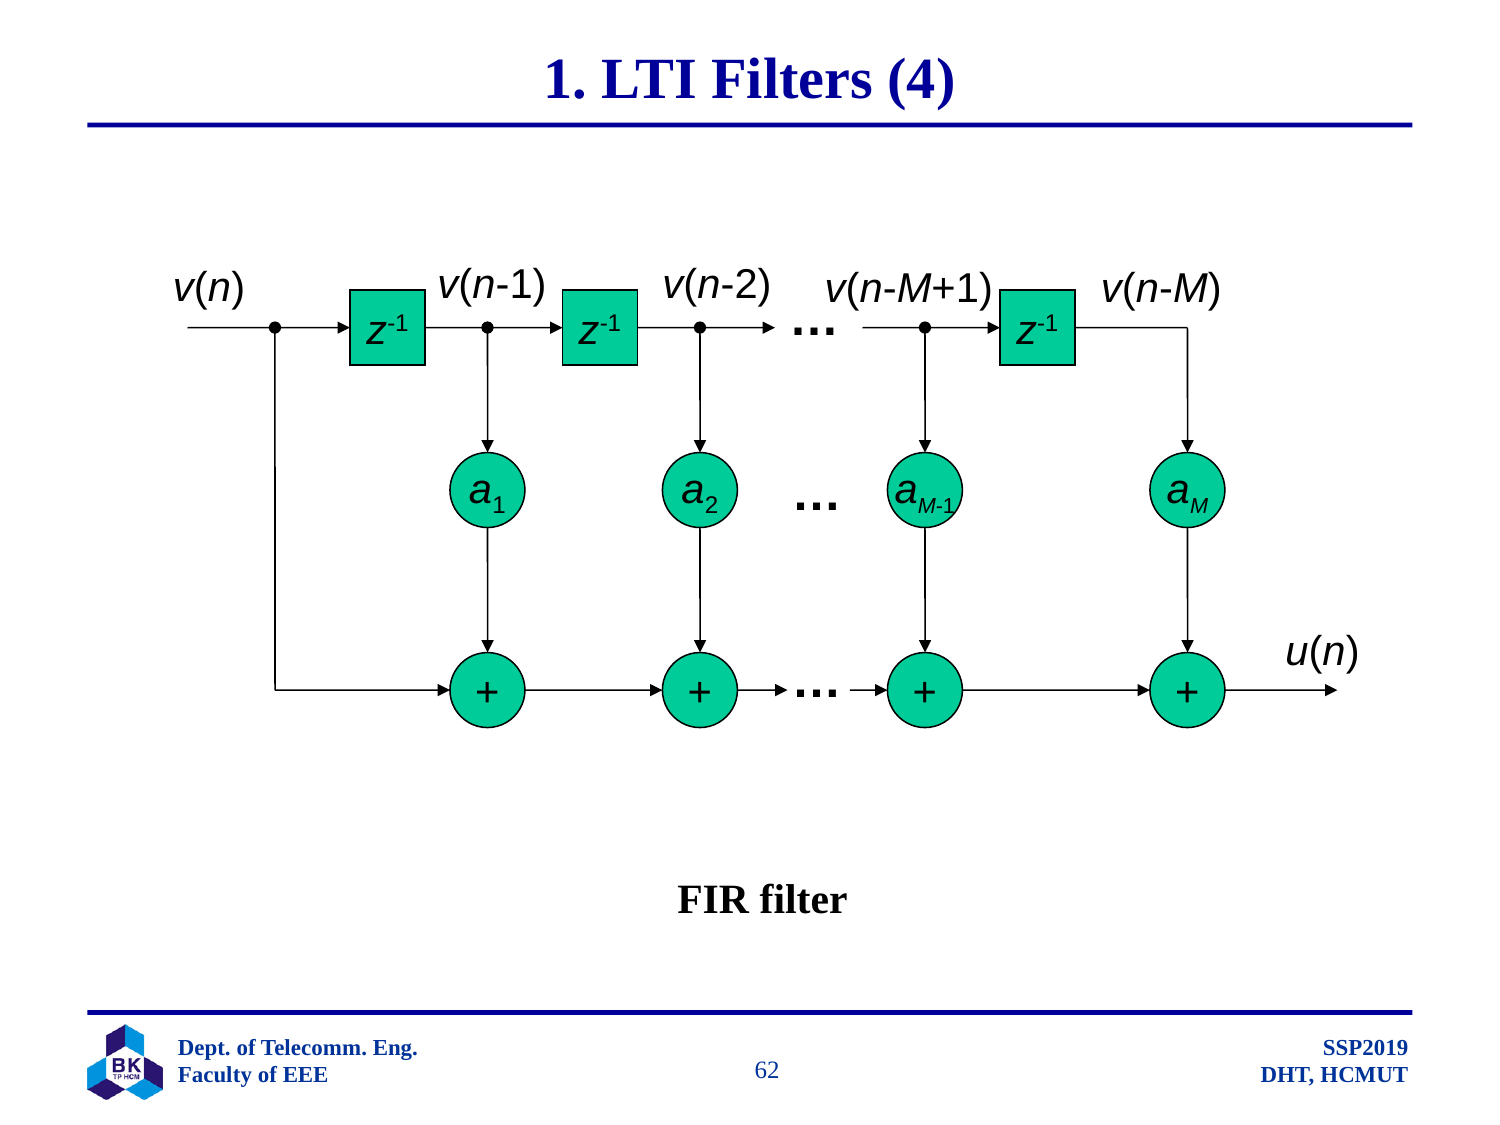

# 1. LTI Filters (4)
v(n-1)
v(n-2)
v(n)
v(n-M+1)
v(n-M)
…
z-1
z-1
z-1

a1
a2
…
aM-1
aM

u(n)
…
+
+
+
+

FIR filter
		  62